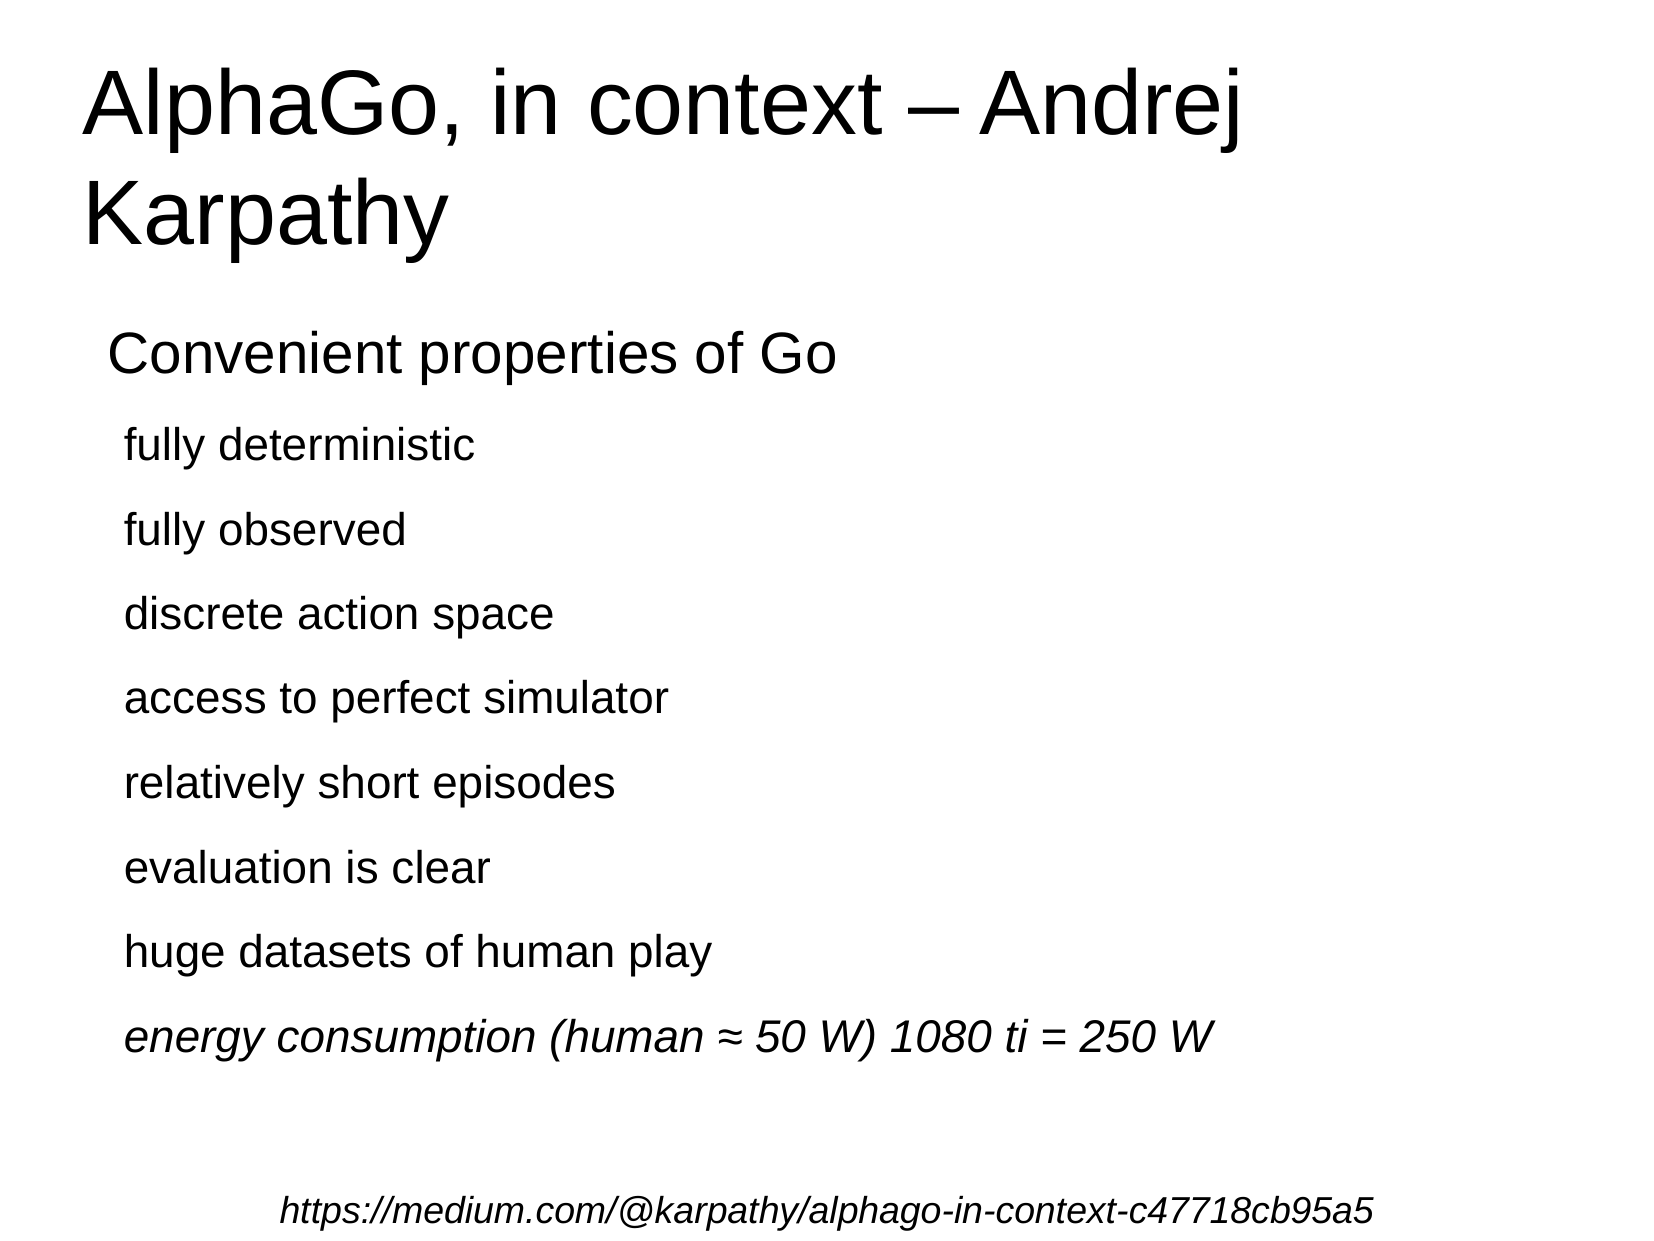

AlphaGo, in context – Andrej Karpathy
Convenient properties of Go
fully deterministic
fully observed
discrete action space
access to perfect simulator
relatively short episodes
evaluation is clear
huge datasets of human play
energy consumption (human ≈ 50 W) 1080 ti = 250 W

https://medium.com/@karpathy/alphago-in-context-c47718cb95a5